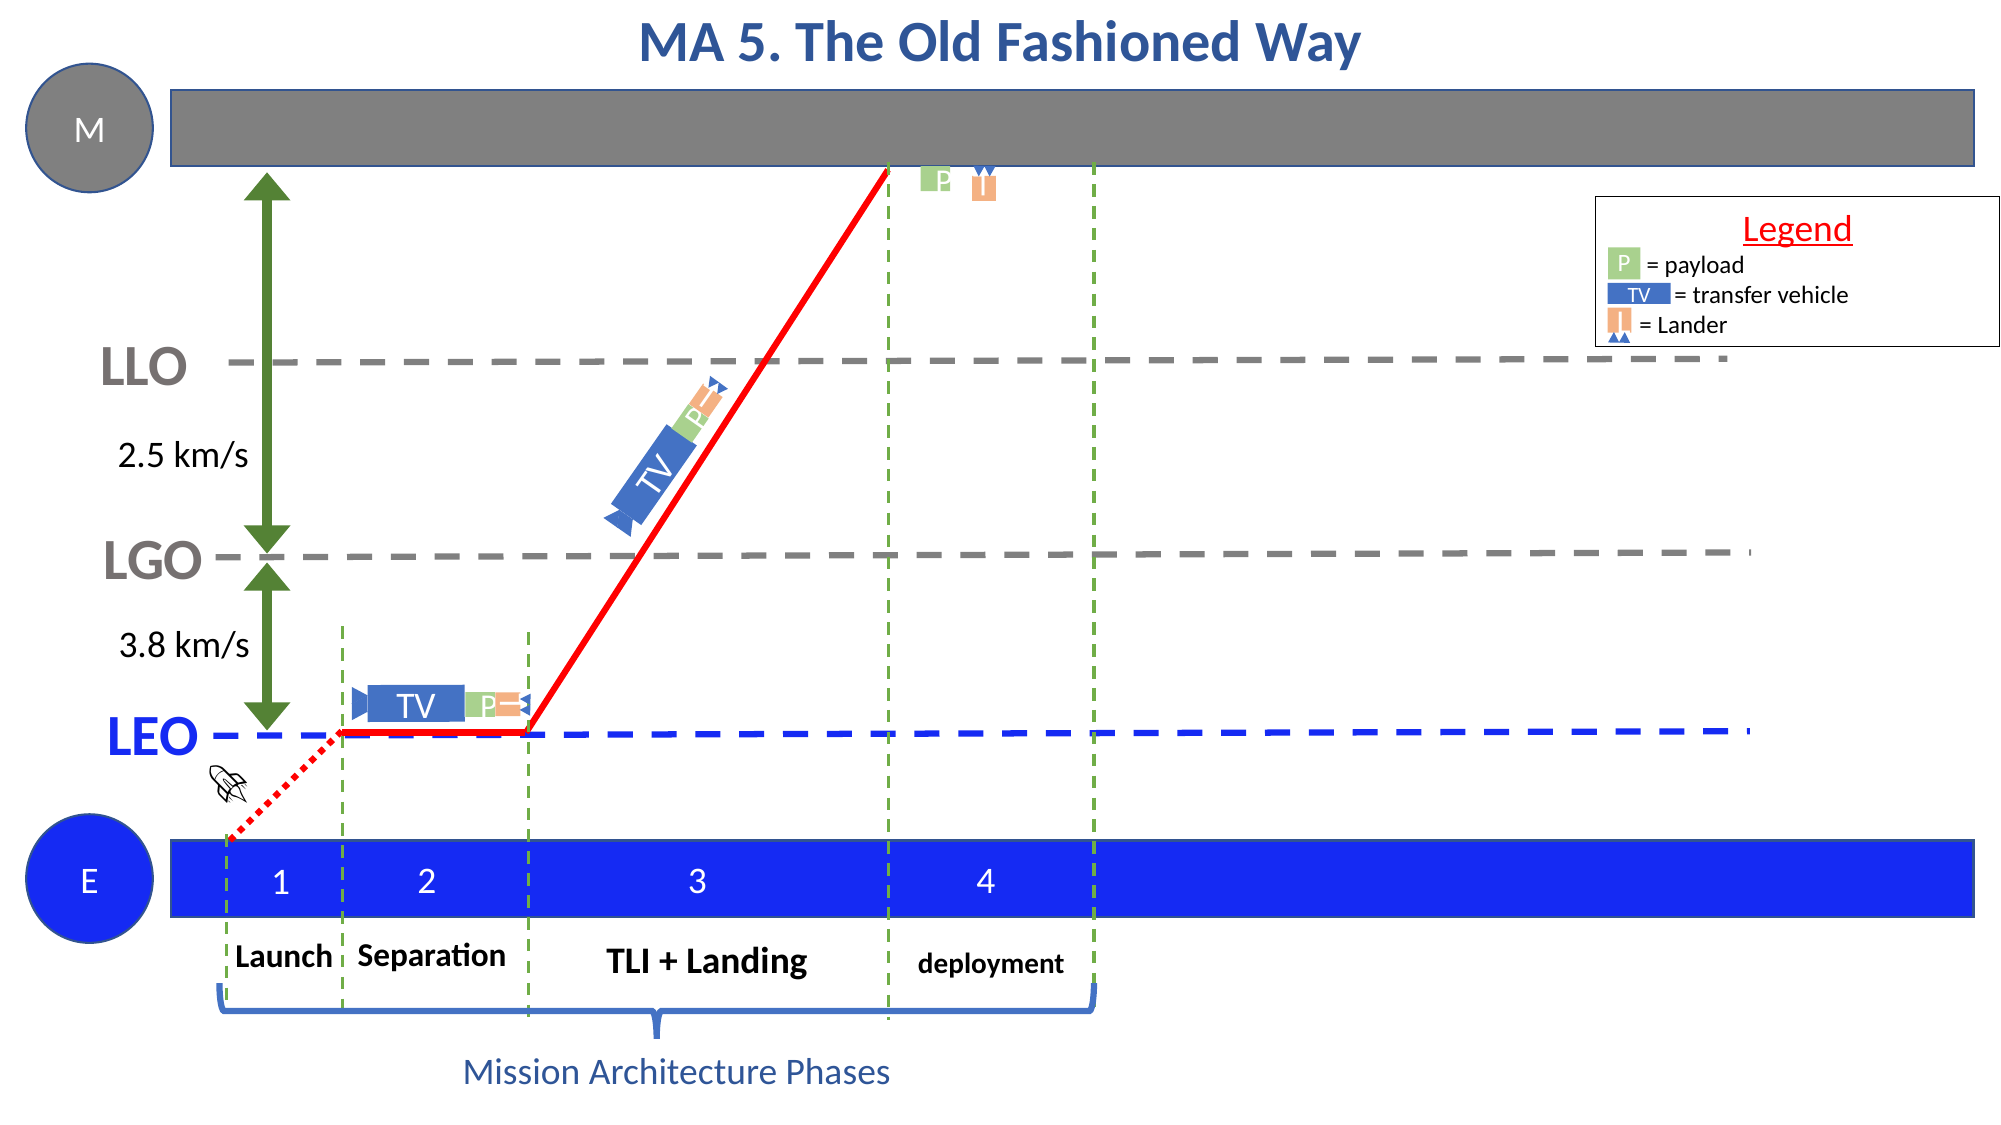

MA 5. The Old Fashioned Way
M

L
P
Legend
P    = payload
TLV     = transfer vehicle
     = Lander
P

P
TV

L
LLO

L
P
2.5 km/s
TV

LGO
3.8 km/s

TV

LEO

L
P
🚀
E

3
4
2
1
Separation
Launch
TLI + Landing
deployment
Mission Architecture Phases